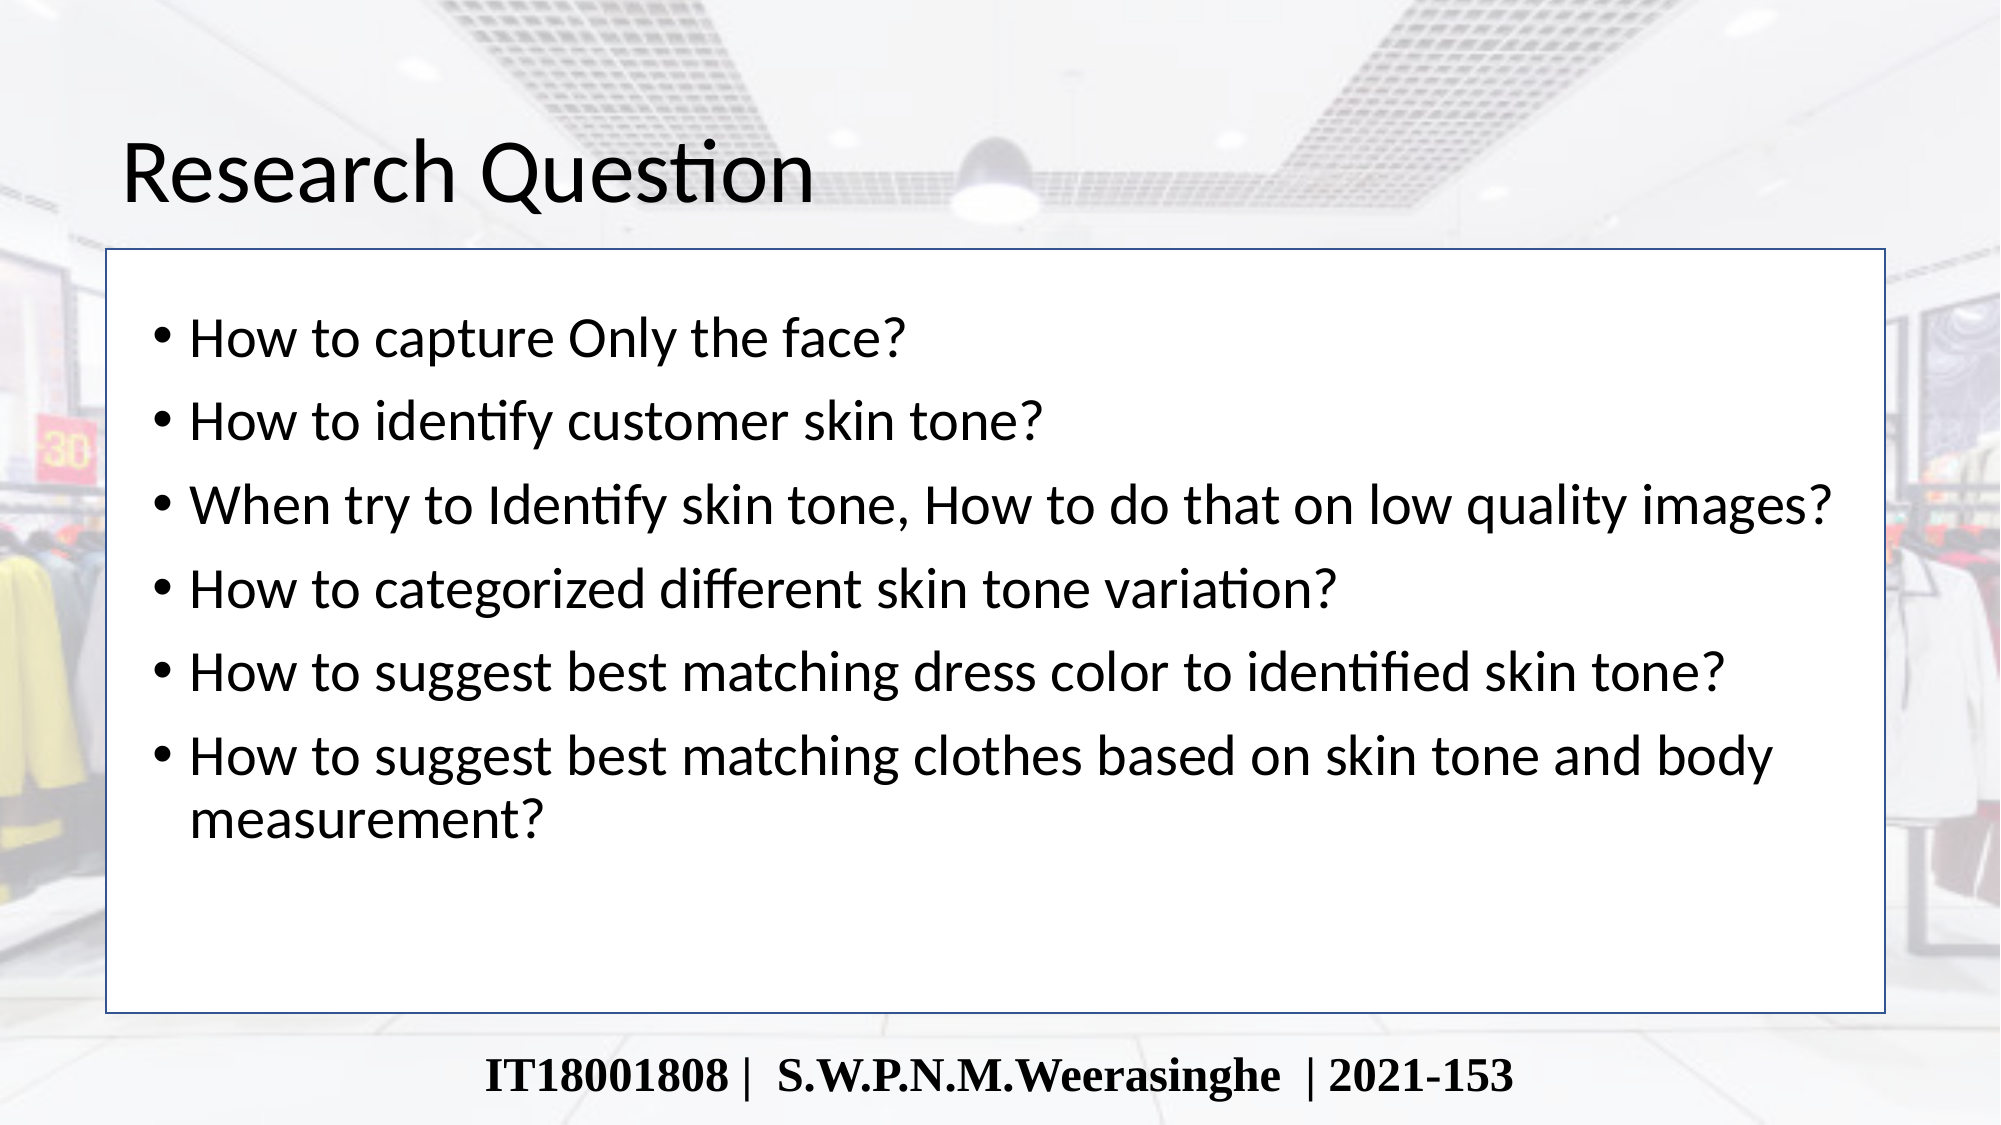

# Research Question

How to capture Only the face?
How to identify customer skin tone?
When try to Identify skin tone, How to do that on low quality images?
How to categorized different skin tone variation?
How to suggest best matching dress color to identified skin tone?
How to suggest best matching clothes based on skin tone and body measurement?
IT18001808 |  S.W.P.N.M.Weerasinghe  | 2021-153